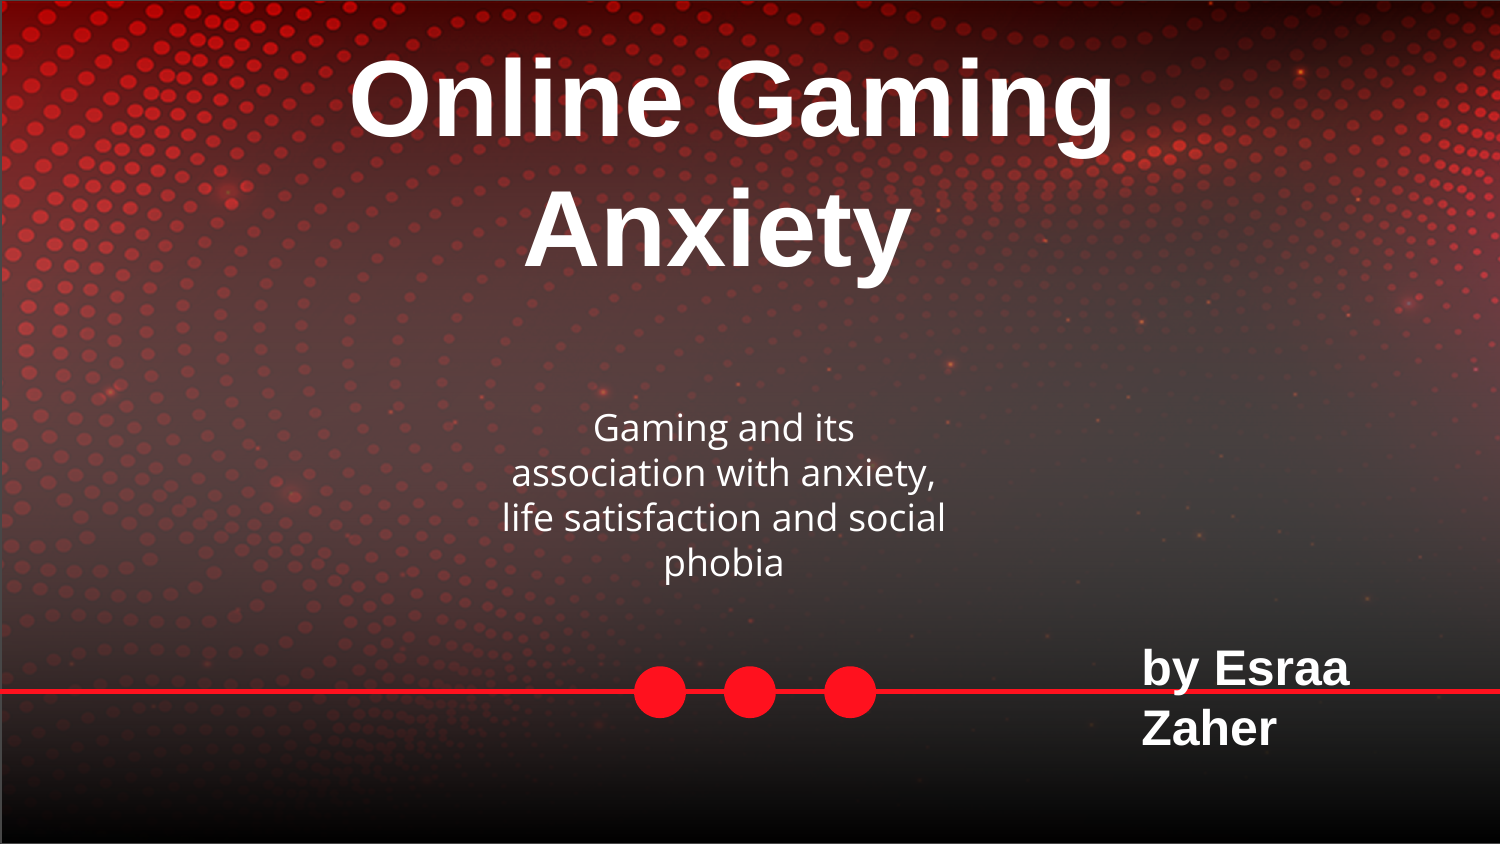

# Online Gaming Anxiety
Gaming and its association with anxiety, life satisfaction and social phobia
by Esraa Zaher